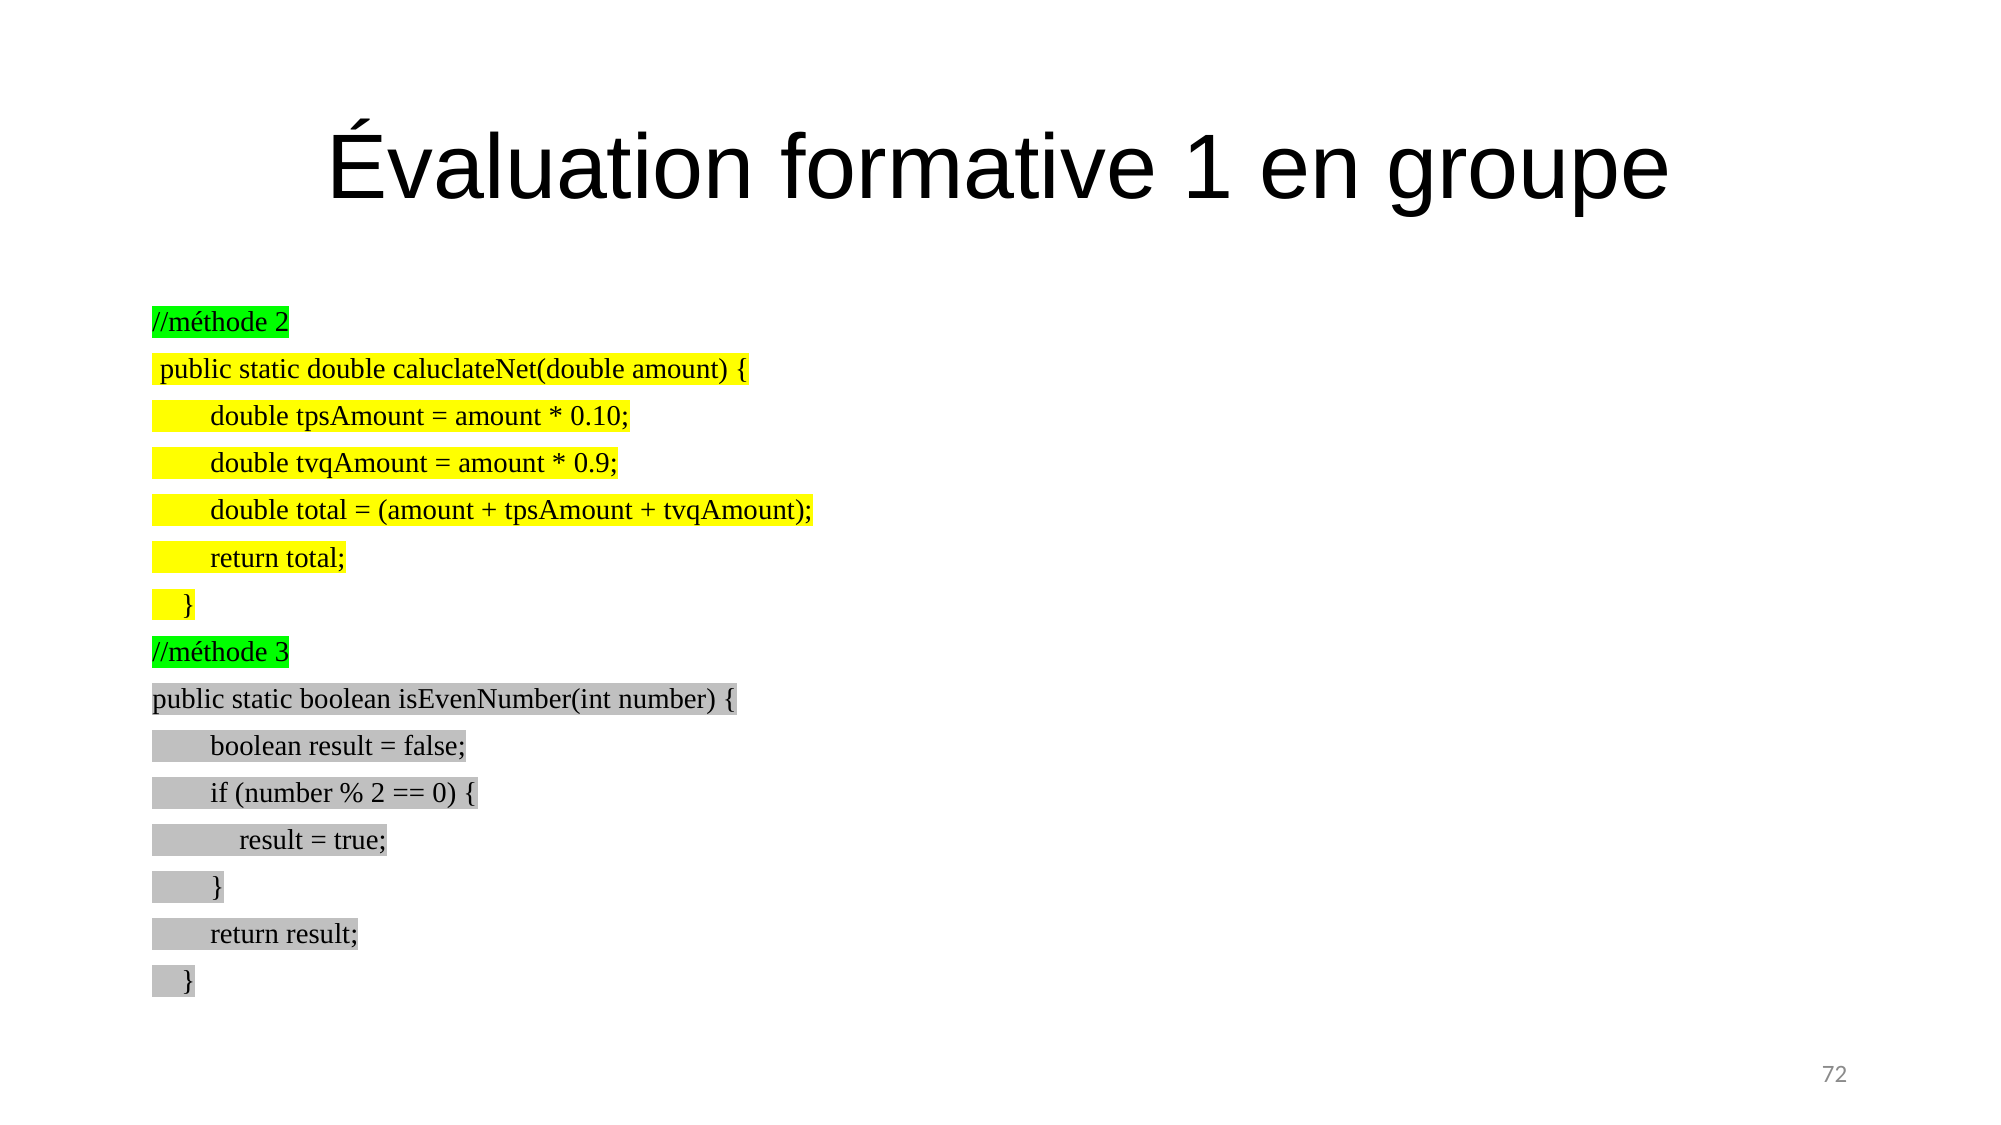

# Évaluation formative 1 en groupe
//méthode 2
 public static double caluclateNet(double amount) {
        double tpsAmount = amount * 0.10;
        double tvqAmount = amount * 0.9;
        double total = (amount + tpsAmount + tvqAmount);
        return total;
    }
//méthode 3
public static boolean isEvenNumber(int number) {
        boolean result = false;
        if (number % 2 == 0) {
            result = true;
        }
        return result;
    }
72